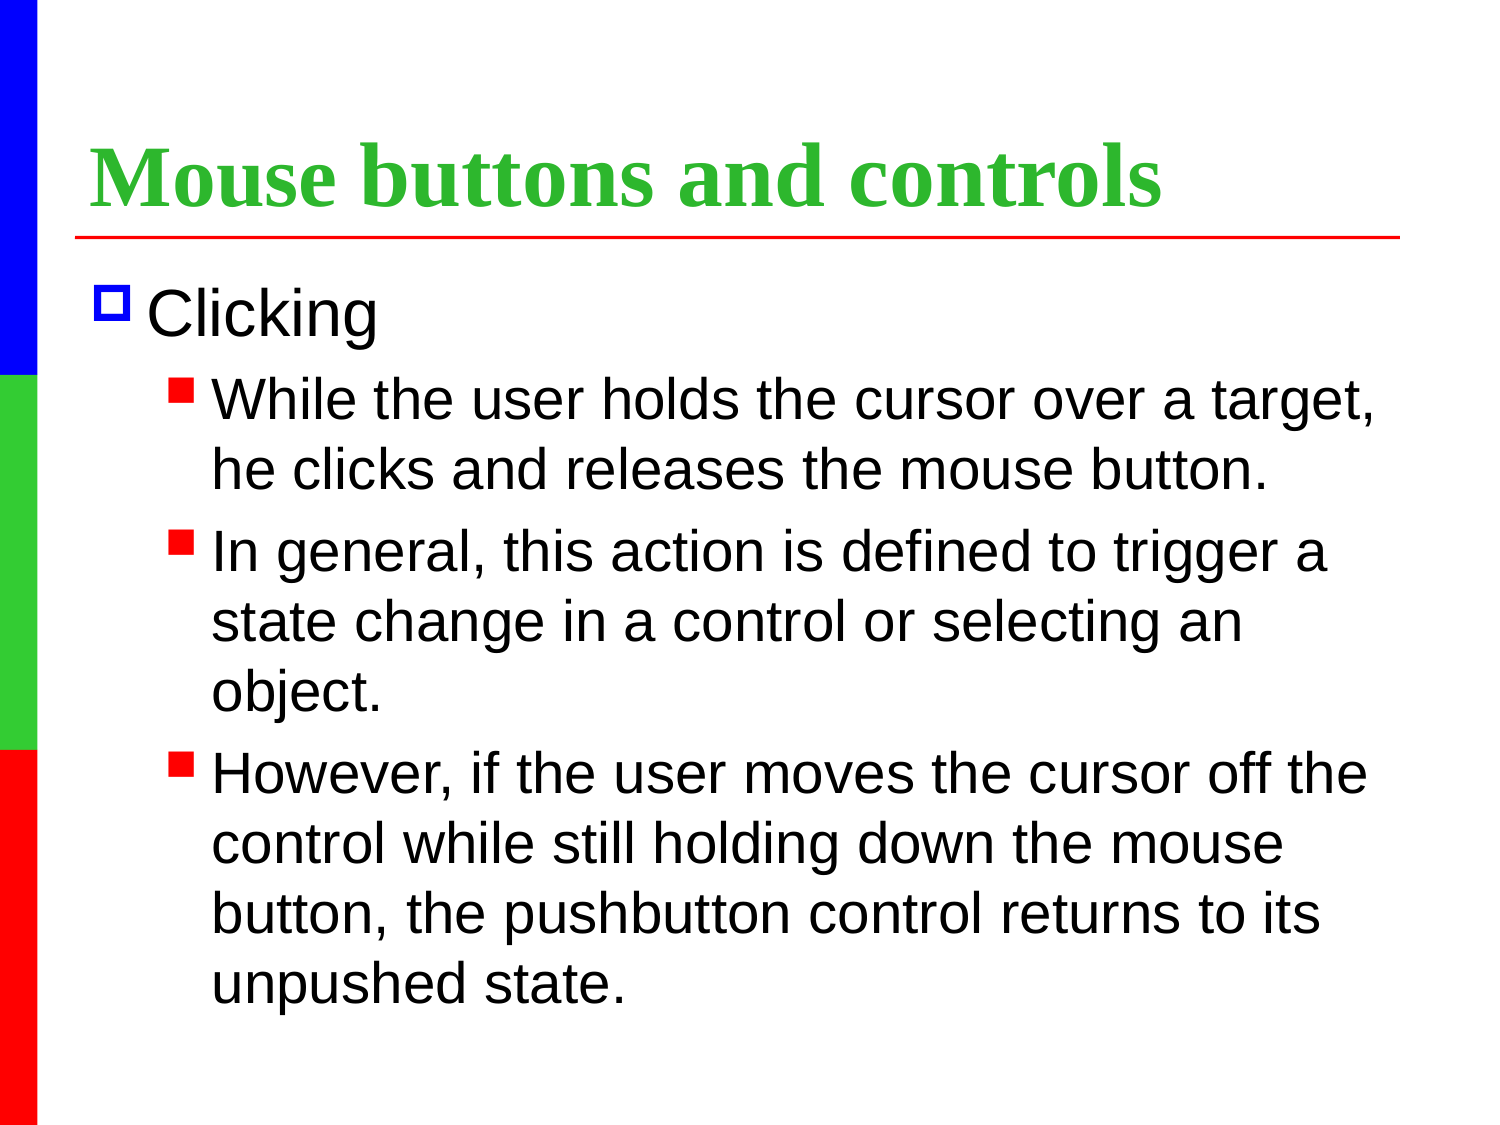

# Mouse buttons and controls
Clicking
While the user holds the cursor over a target, he clicks and releases the mouse button.
In general, this action is defined to trigger a state change in a control or selecting an object.
However, if the user moves the cursor off the control while still holding down the mouse button, the pushbutton control returns to its unpushed state.